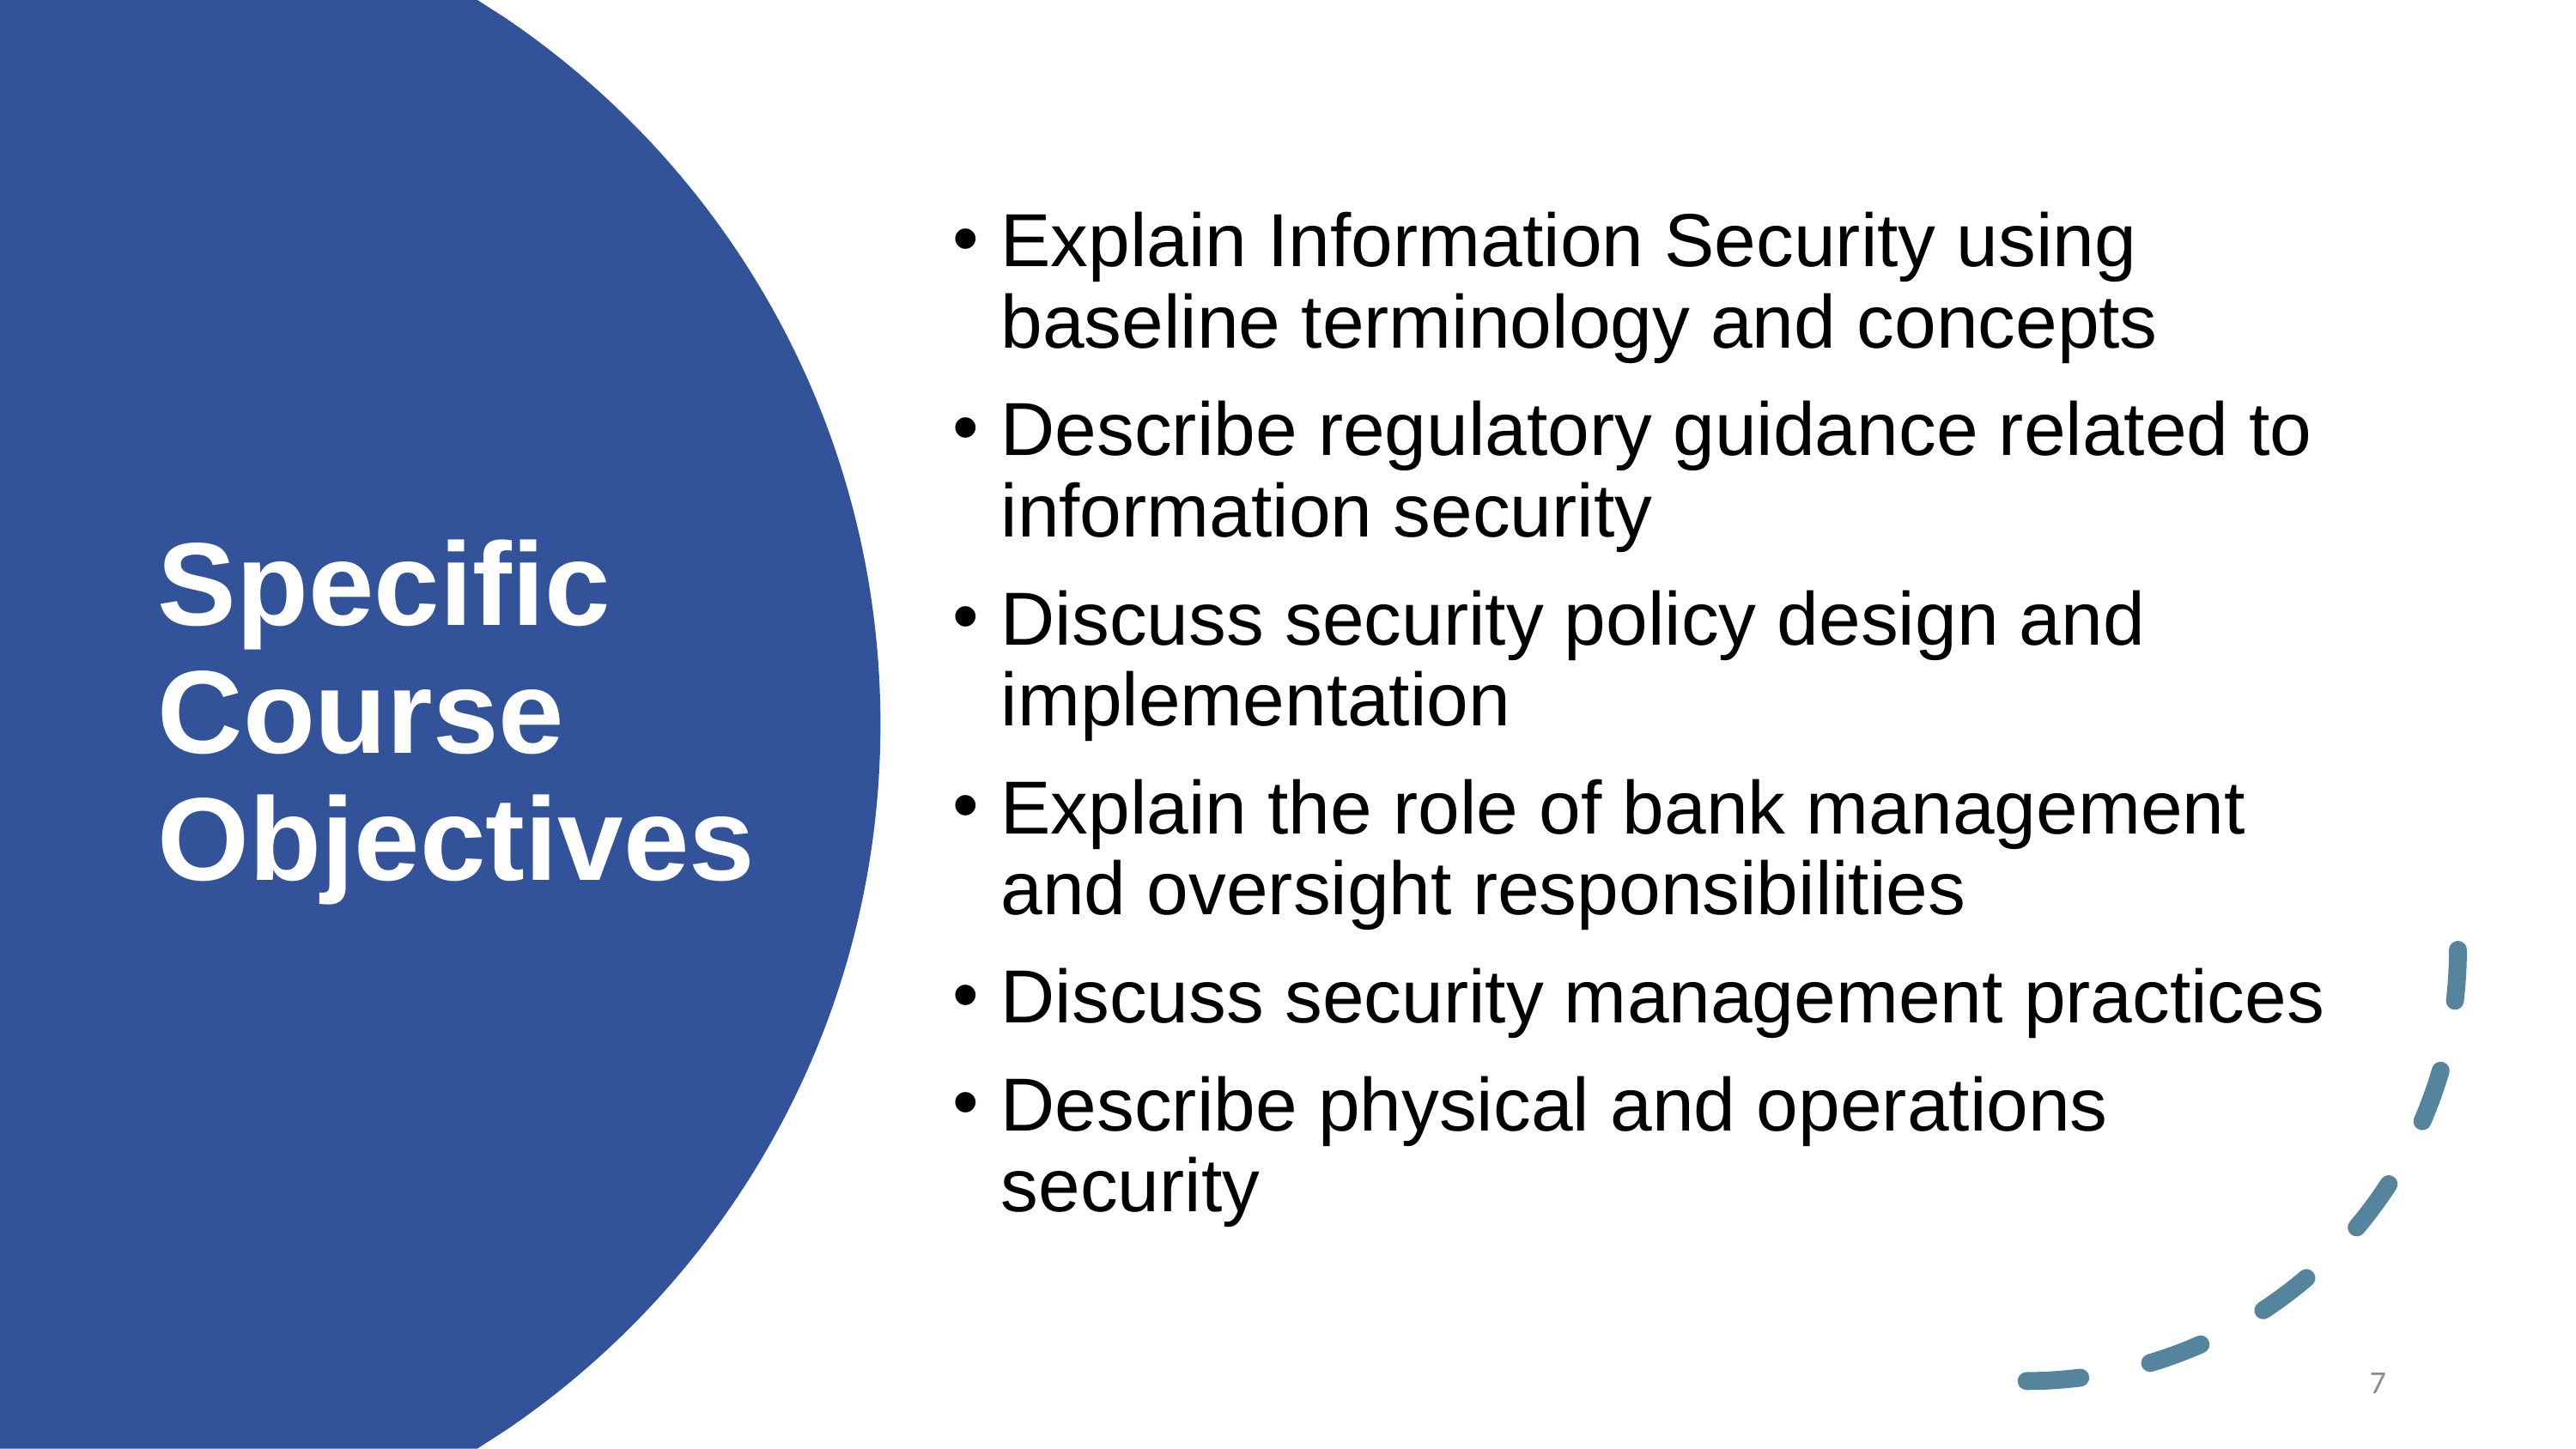

Explain Information Security using baseline terminology and concepts
Describe regulatory guidance related to information security
Discuss security policy design and implementation
Explain the role of bank management and oversight responsibilities
Discuss security management practices
Describe physical and operations security
# Specific Course Objectives

7